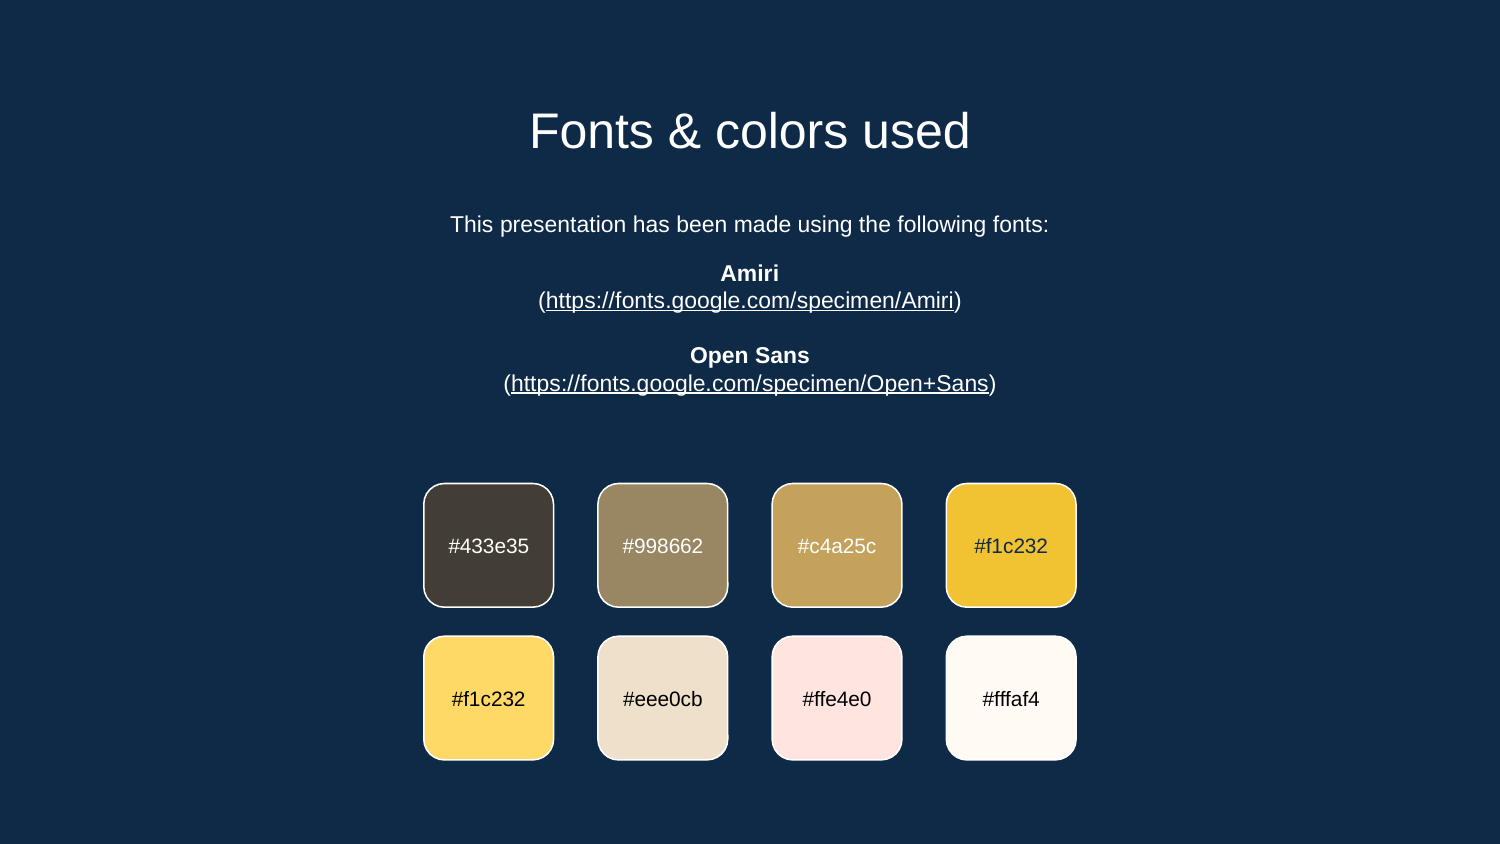

# Fonts & colors used
This presentation has been made using the following fonts:
Amiri
(https://fonts.google.com/specimen/Amiri)

Open Sans
(https://fonts.google.com/specimen/Open+Sans)

#433e35
#998662
#c4a25c
#f1c232

#f1c232
#eee0cb
#ffe4e0
#fffaf4